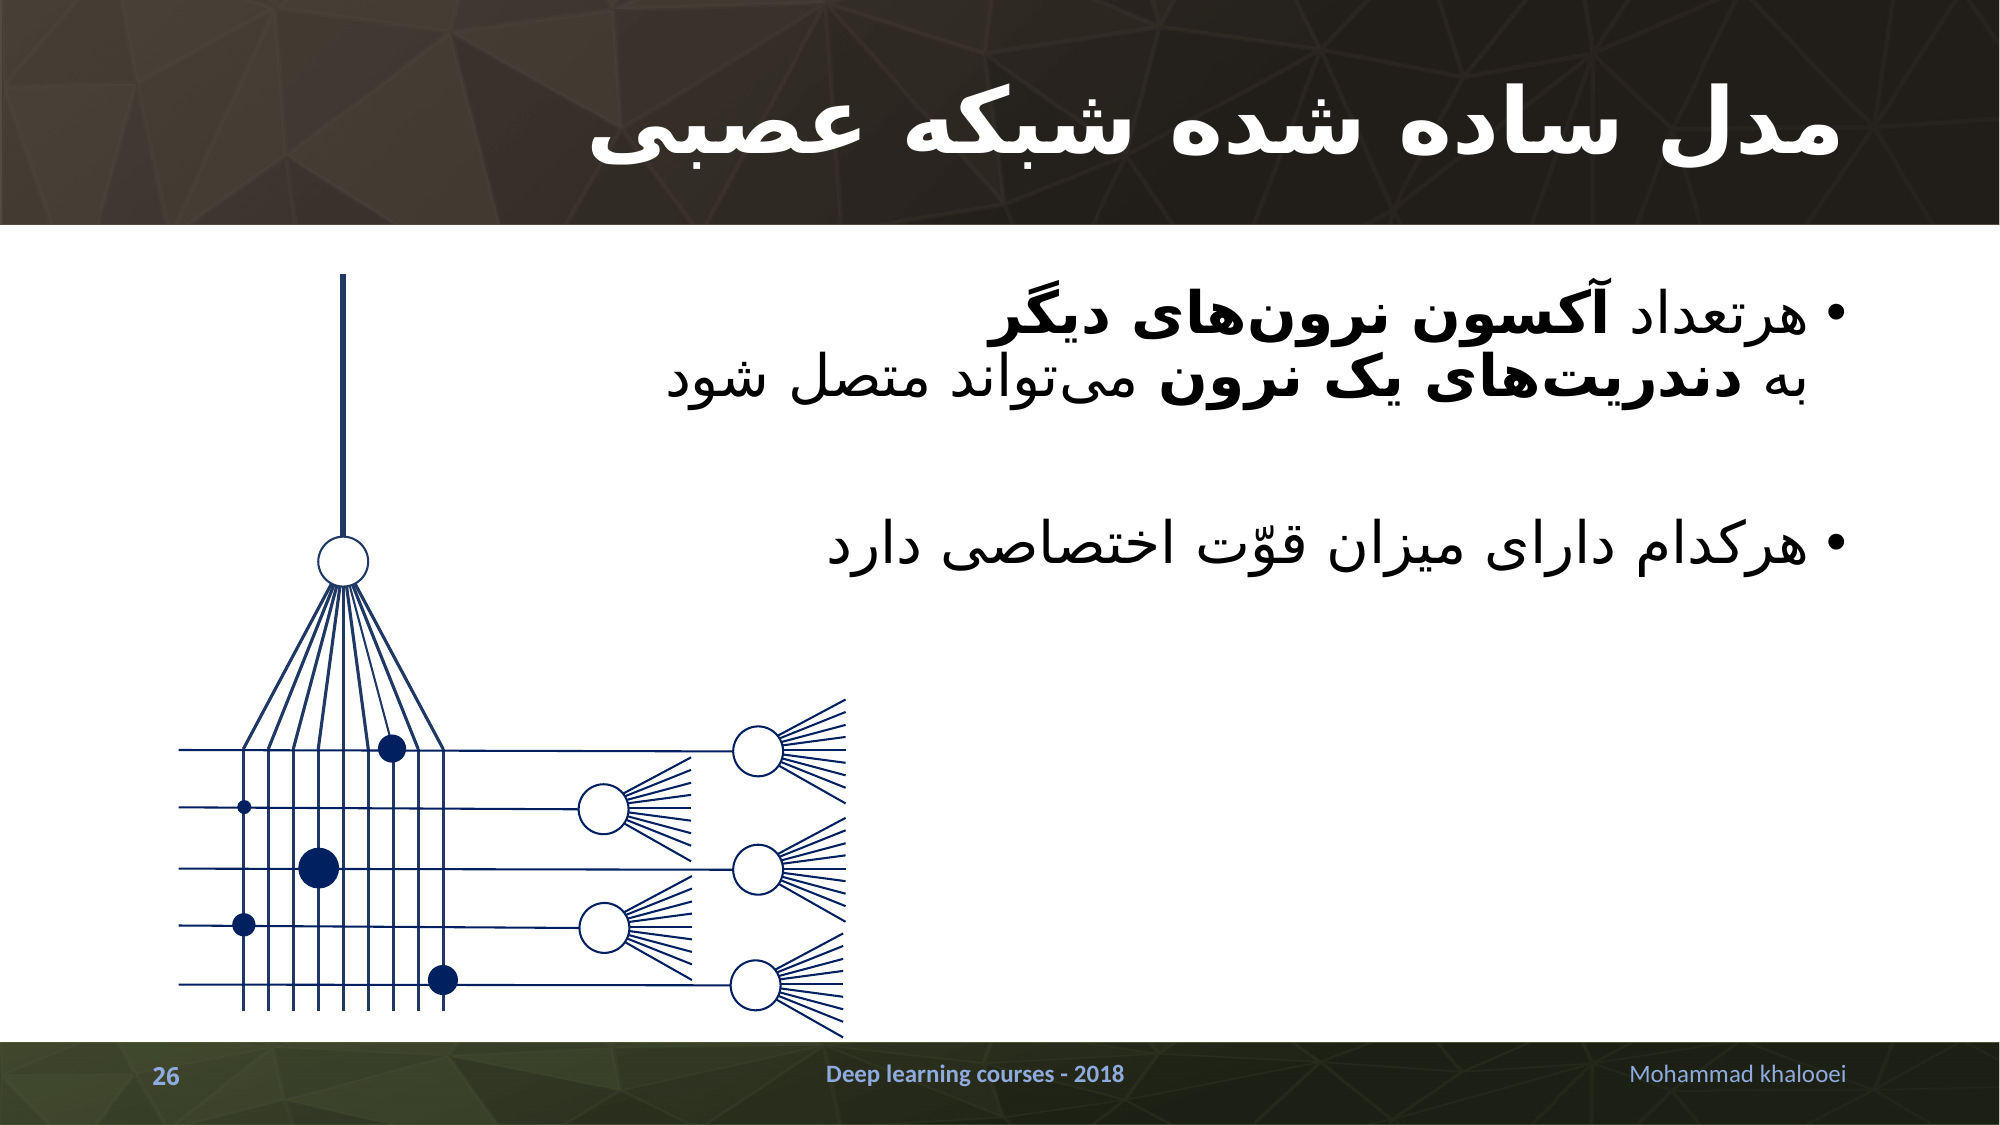

# مدل ساده شده شبکه عصبی

هرتعداد آکسون نرون‌های دیگر
به دندریت‌های یک نرون می‌تواند متصل شود

هرکدام دارای میزان قوّت اختصاصی دارد

Deep learning courses - 2018
Mohammad khalooei
26